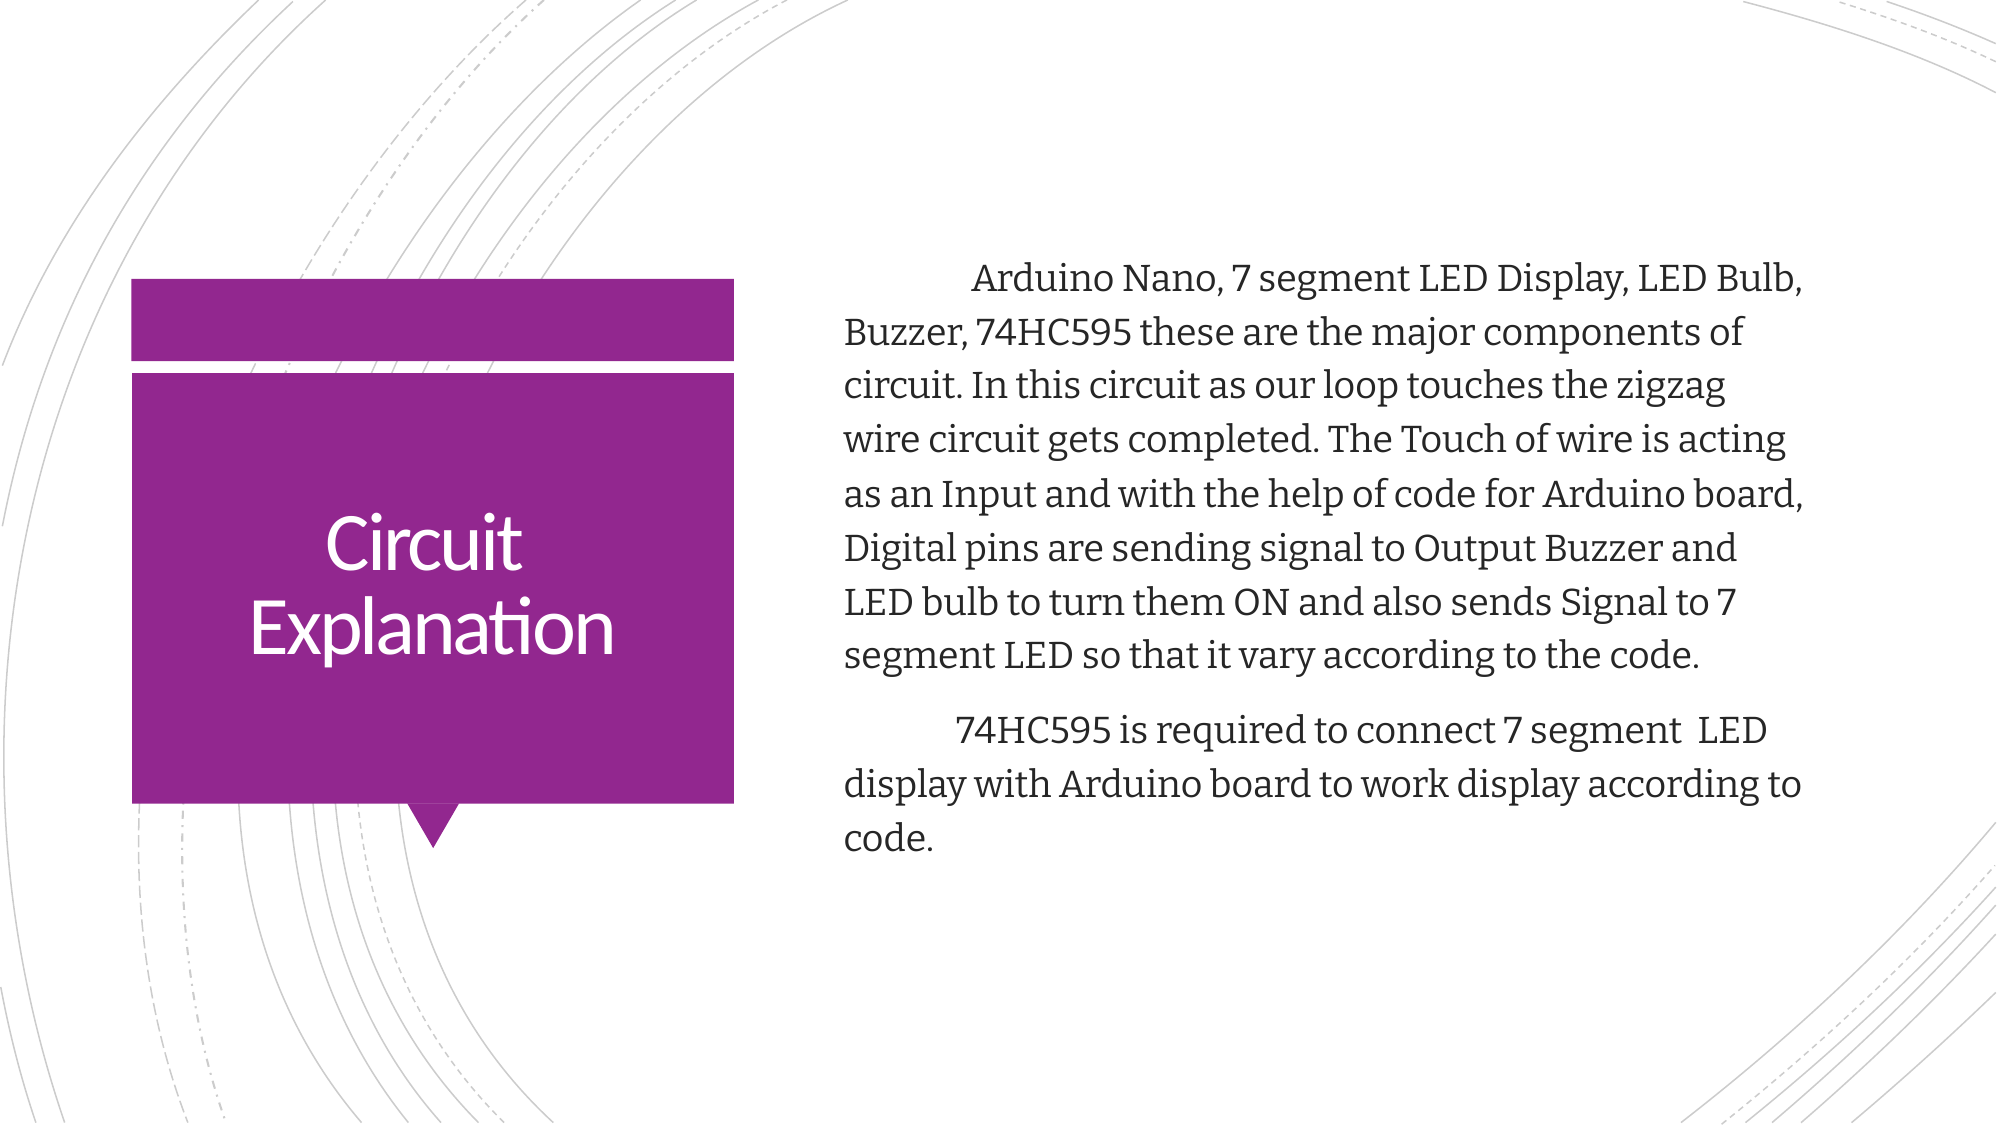

Arduino Nano, 7 segment LED Display, LED Bulb, Buzzer, 74HC595 these are the major components of circuit. In this circuit as our loop touches the zigzag wire circuit gets completed. The Touch of wire is acting as an Input and with the help of code for Arduino board, Digital pins are sending signal to Output Buzzer and LED bulb to turn them ON and also sends Signal to 7 segment LED so that it vary according to the code.
               74HC595 is required to connect 7 segment  LED display with Arduino board to work display according to code.
# Circuit Explanation